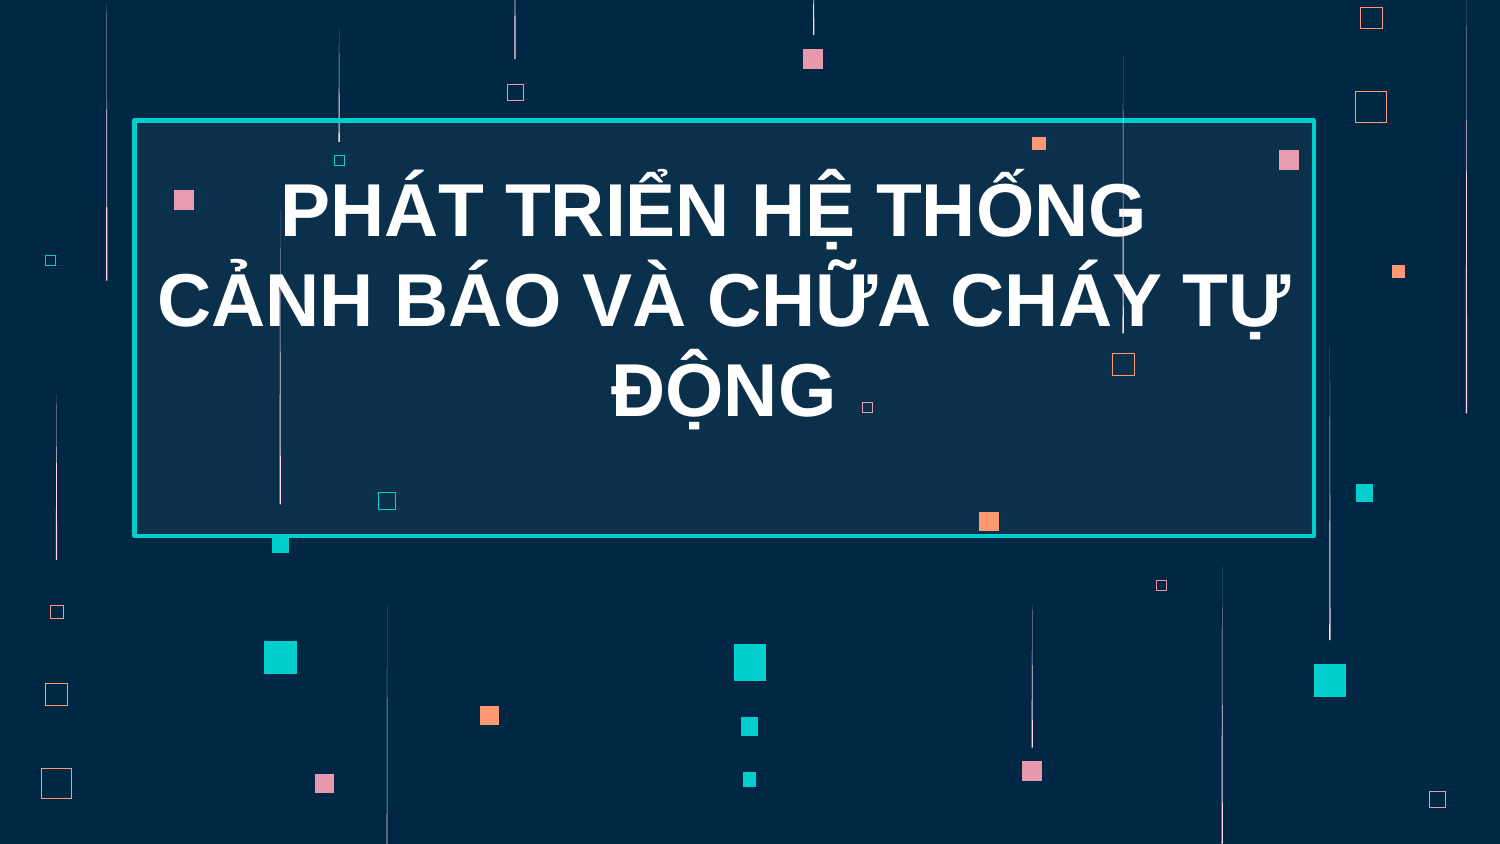

# PHÁT TRIỂN HỆ THỐNG CẢNH BÁO VÀ CHỮA CHÁY TỰ ĐỘNG